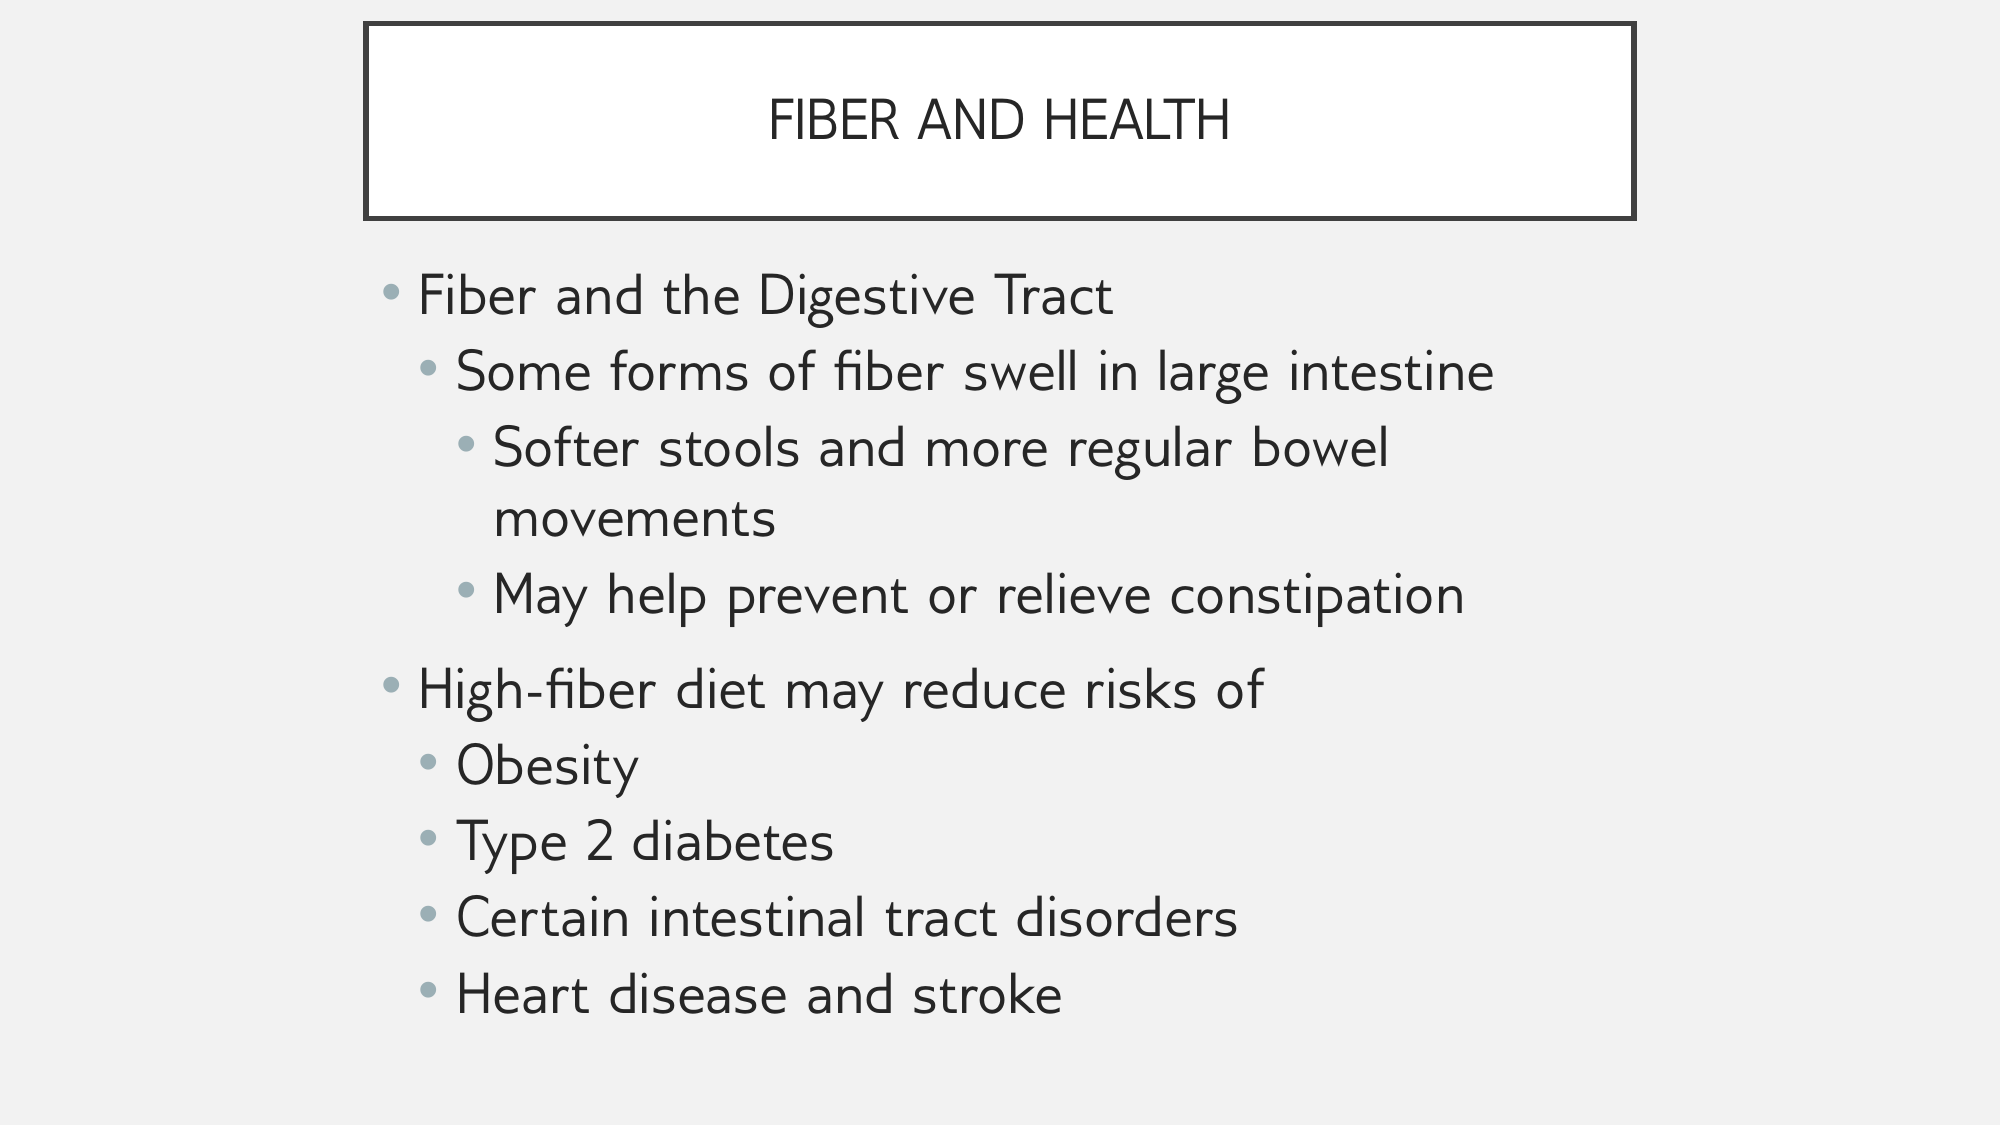

# FIBER AND HEALTH
Fiber and the Digestive Tract
Some forms of fiber swell in large intestine
Softer stools and more regular bowel movements
May help prevent or relieve constipation
High-fiber diet may reduce risks of
Obesity
Type 2 diabetes
Certain intestinal tract disorders
Heart disease and stroke